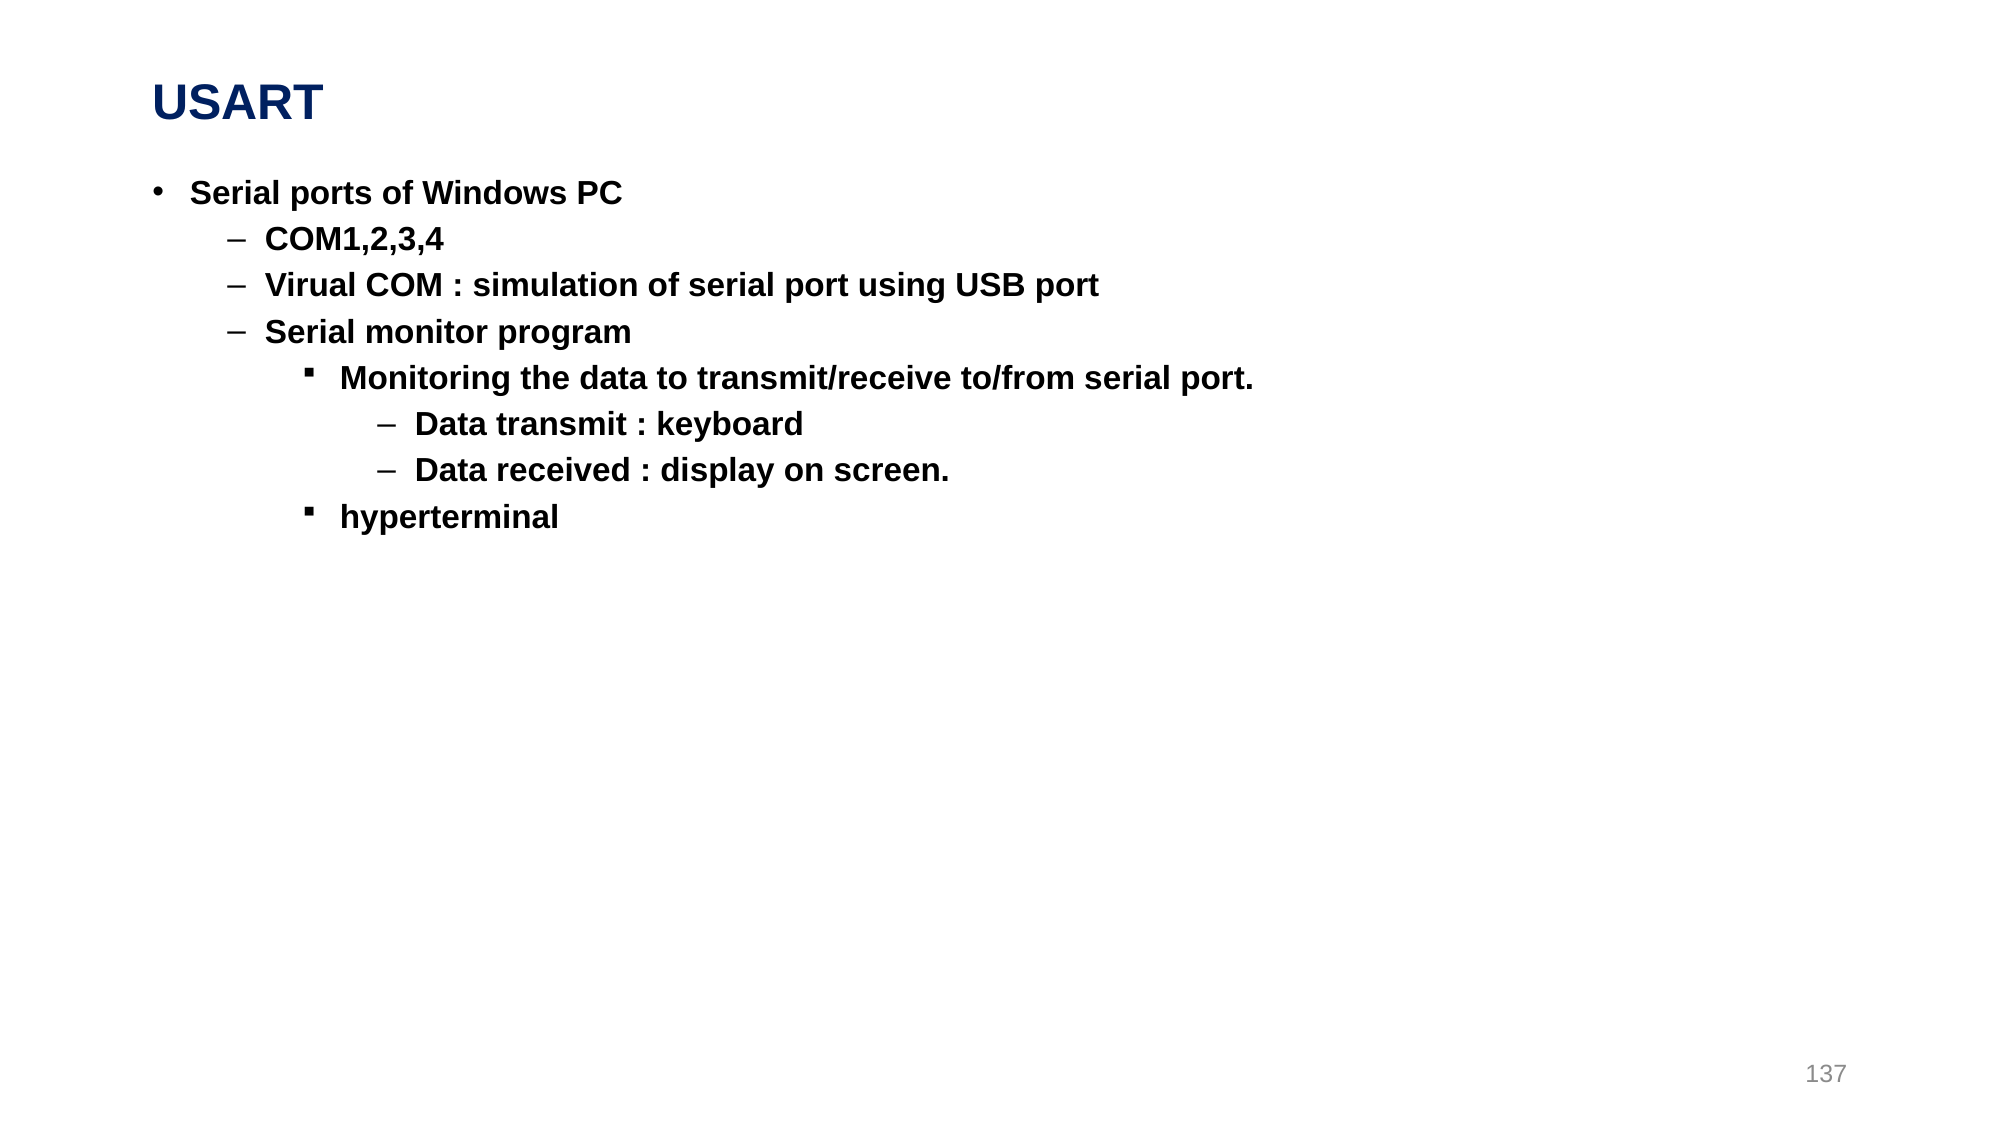

# USART
Serial ports of Windows PC
COM1,2,3,4
Virual COM : simulation of serial port using USB port
Serial monitor program
Monitoring the data to transmit/receive to/from serial port.
Data transmit : keyboard
Data received : display on screen.
hyperterminal
137